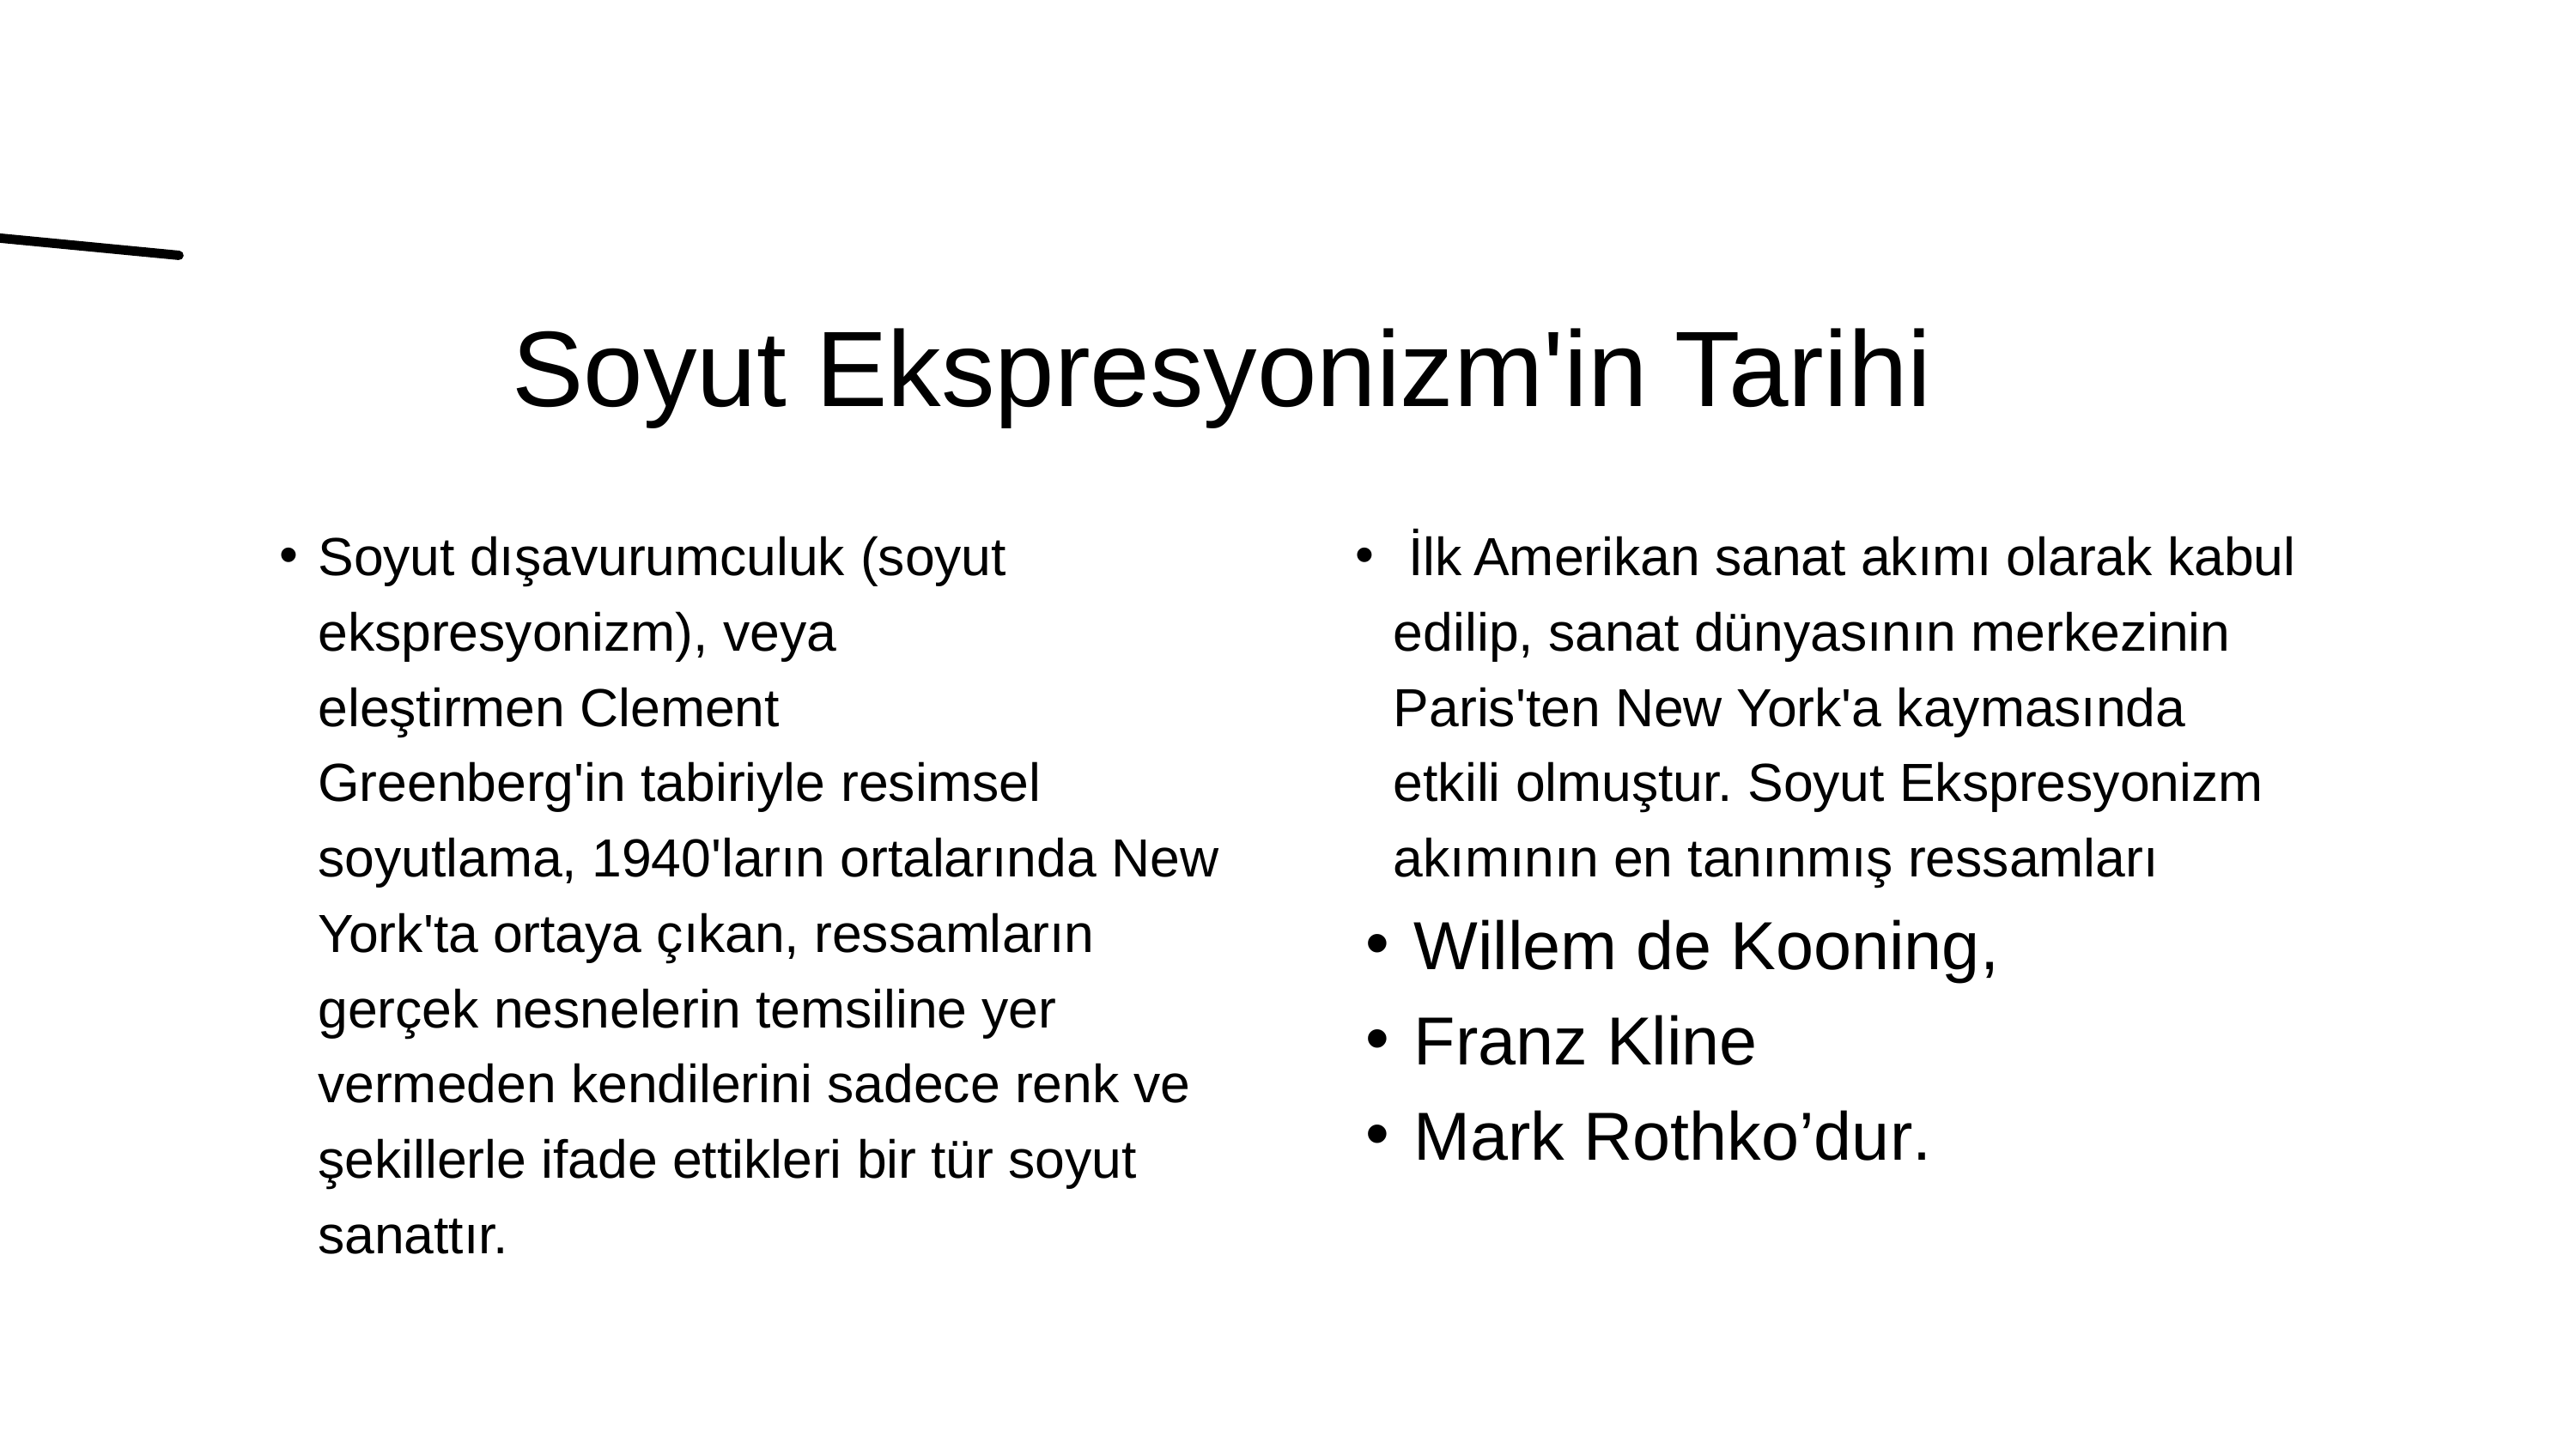

Soyut Ekspresyonizm'in Tarihi
Soyut dışavurumculuk (soyut ekspresyonizm), veya eleştirmen Clement Greenberg'in tabiriyle resimsel soyutlama, 1940'ların ortalarında New York'ta ortaya çıkan, ressamların gerçek nesnelerin temsiline yer vermeden kendilerini sadece renk ve şekillerle ifade ettikleri bir tür soyut sanattır.
 İlk Amerikan sanat akımı olarak kabul edilip, sanat dünyasının merkezinin Paris'ten New York'a kaymasında etkili olmuştur. Soyut Ekspresyonizm akımının en tanınmış ressamları
Willem de Kooning,
Franz Kline
Mark Rothko’dur.